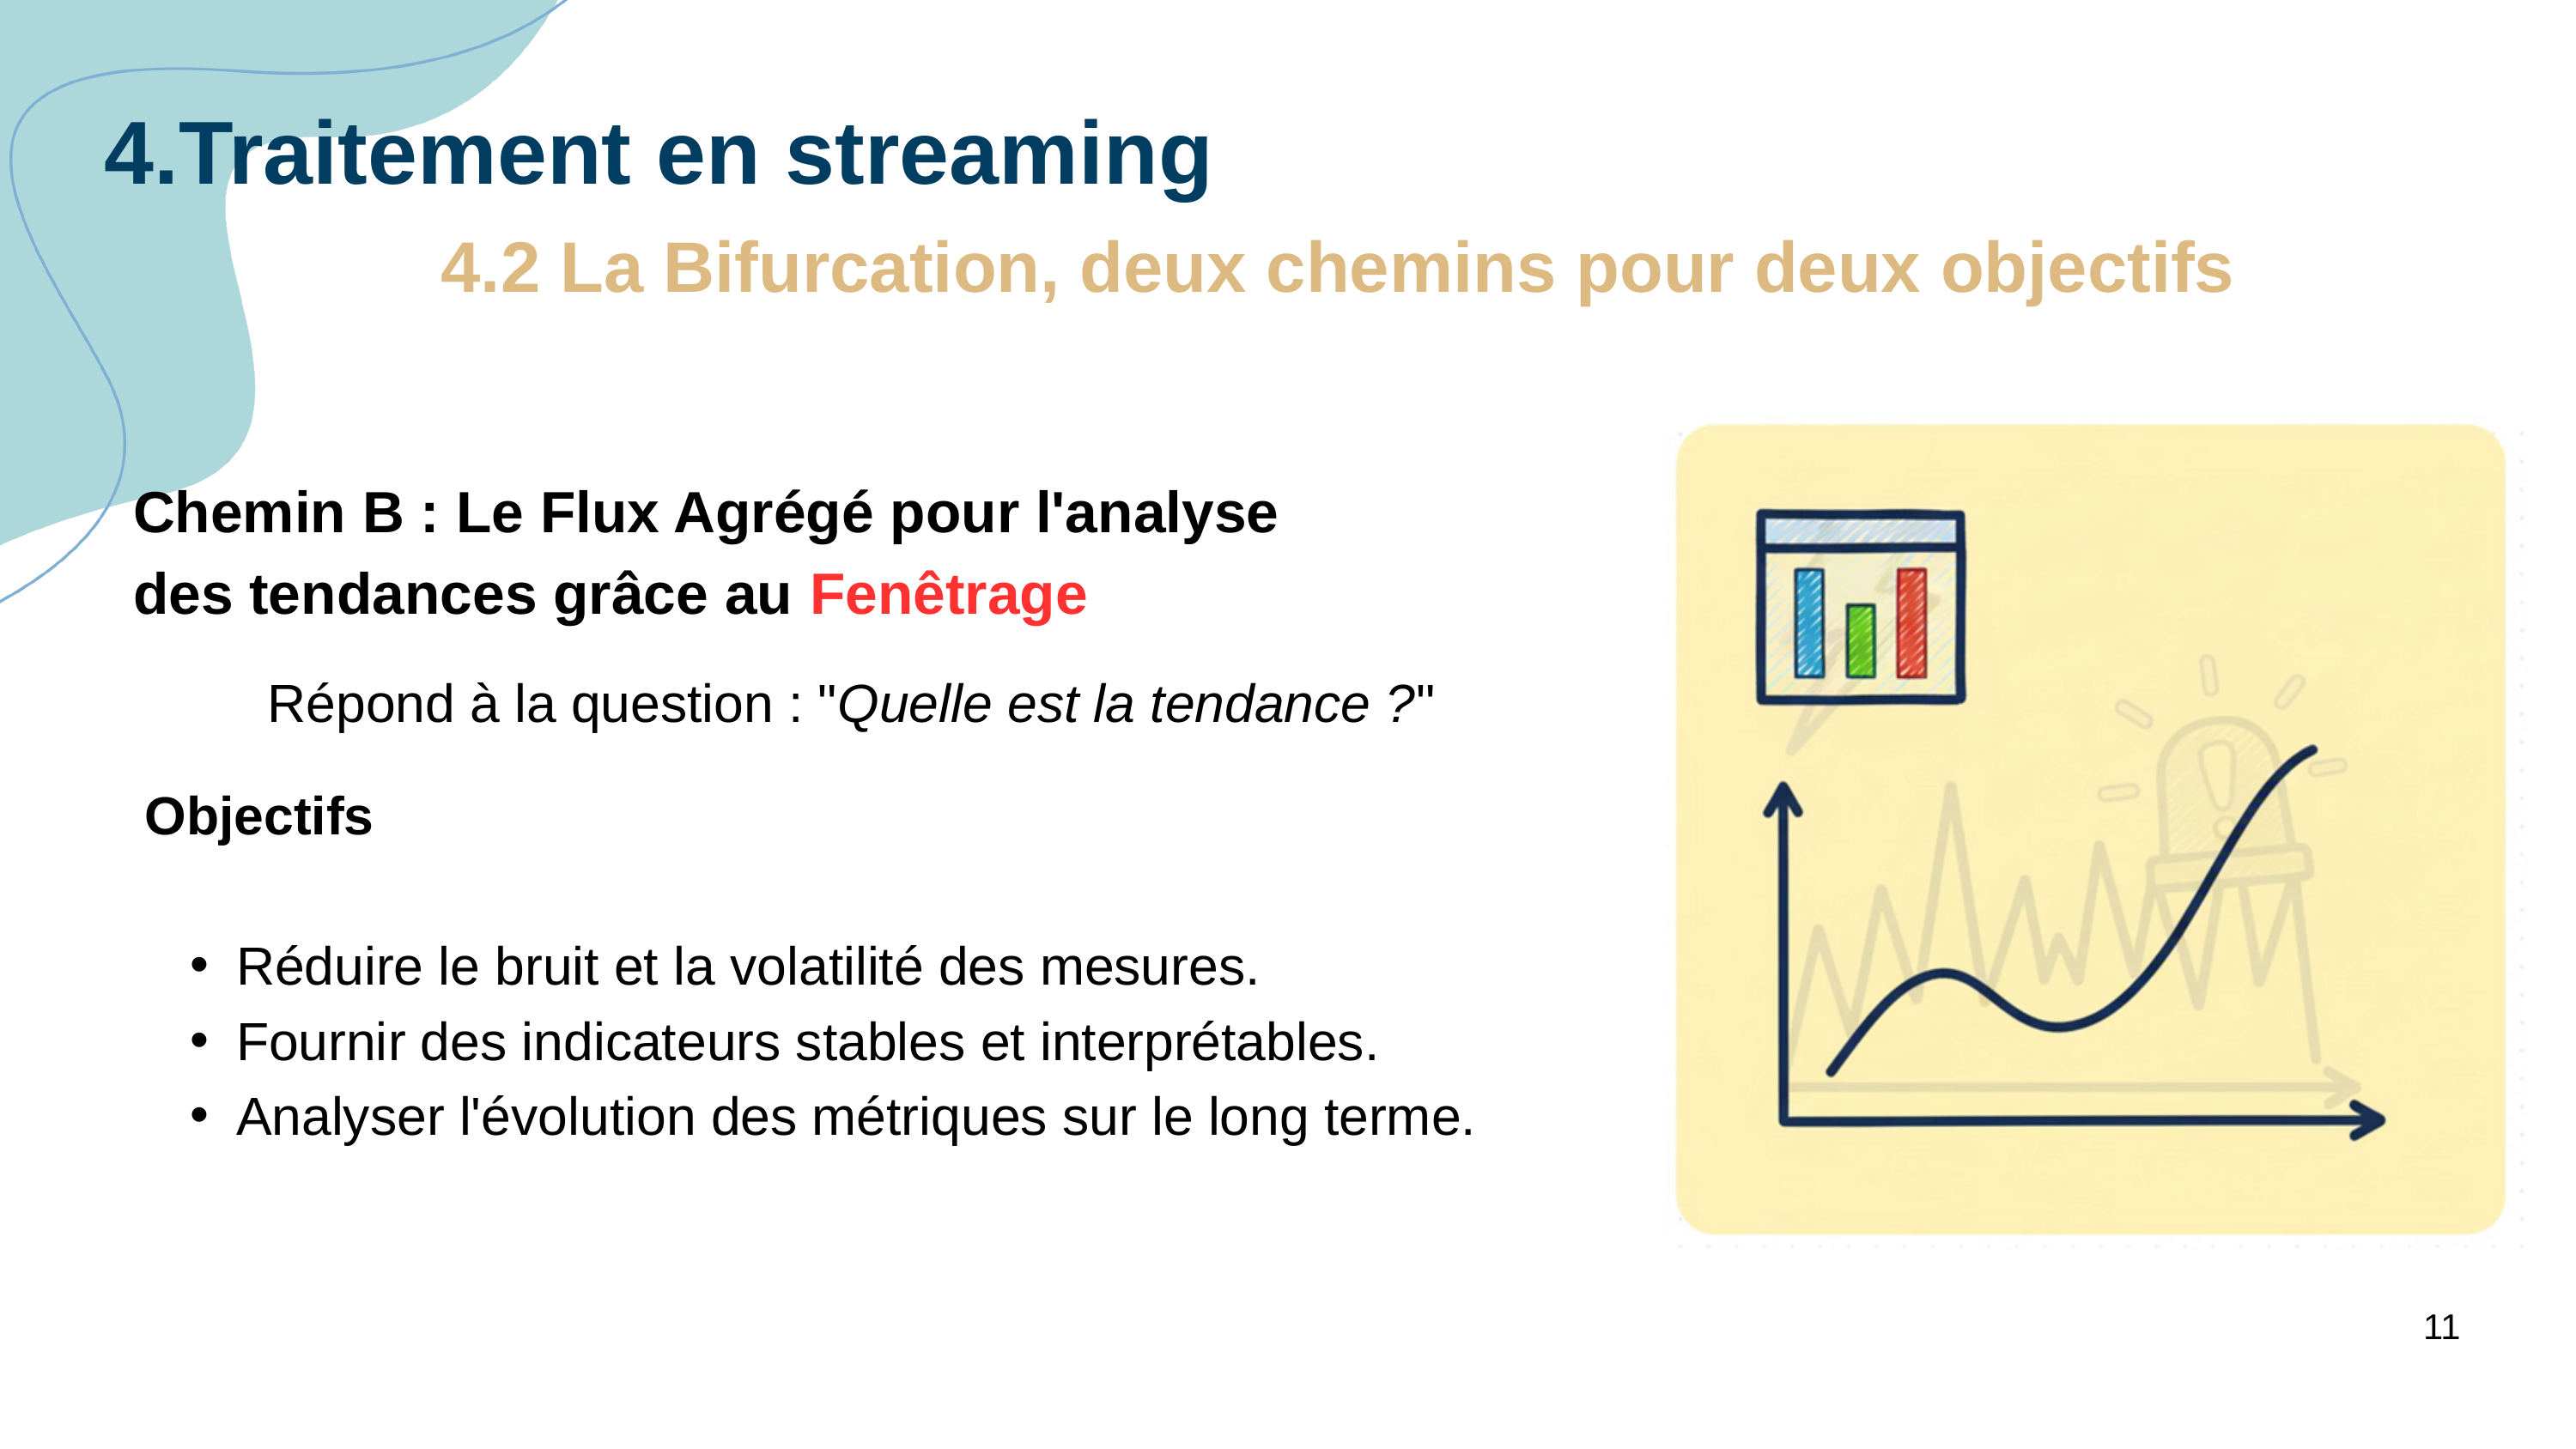

4.Traitement en streaming
4.2 La Bifurcation, deux chemins pour deux objectifs

Chemin B : Le Flux Agrégé pour l'analyse des tendances grâce au Fenêtrage
Répond à la question : "Quelle est la tendance ?"
Objectifs

Réduire le bruit et la volatilité des mesures.
Fournir des indicateurs stables et interprétables.
Analyser l'évolution des métriques sur le long terme.

11